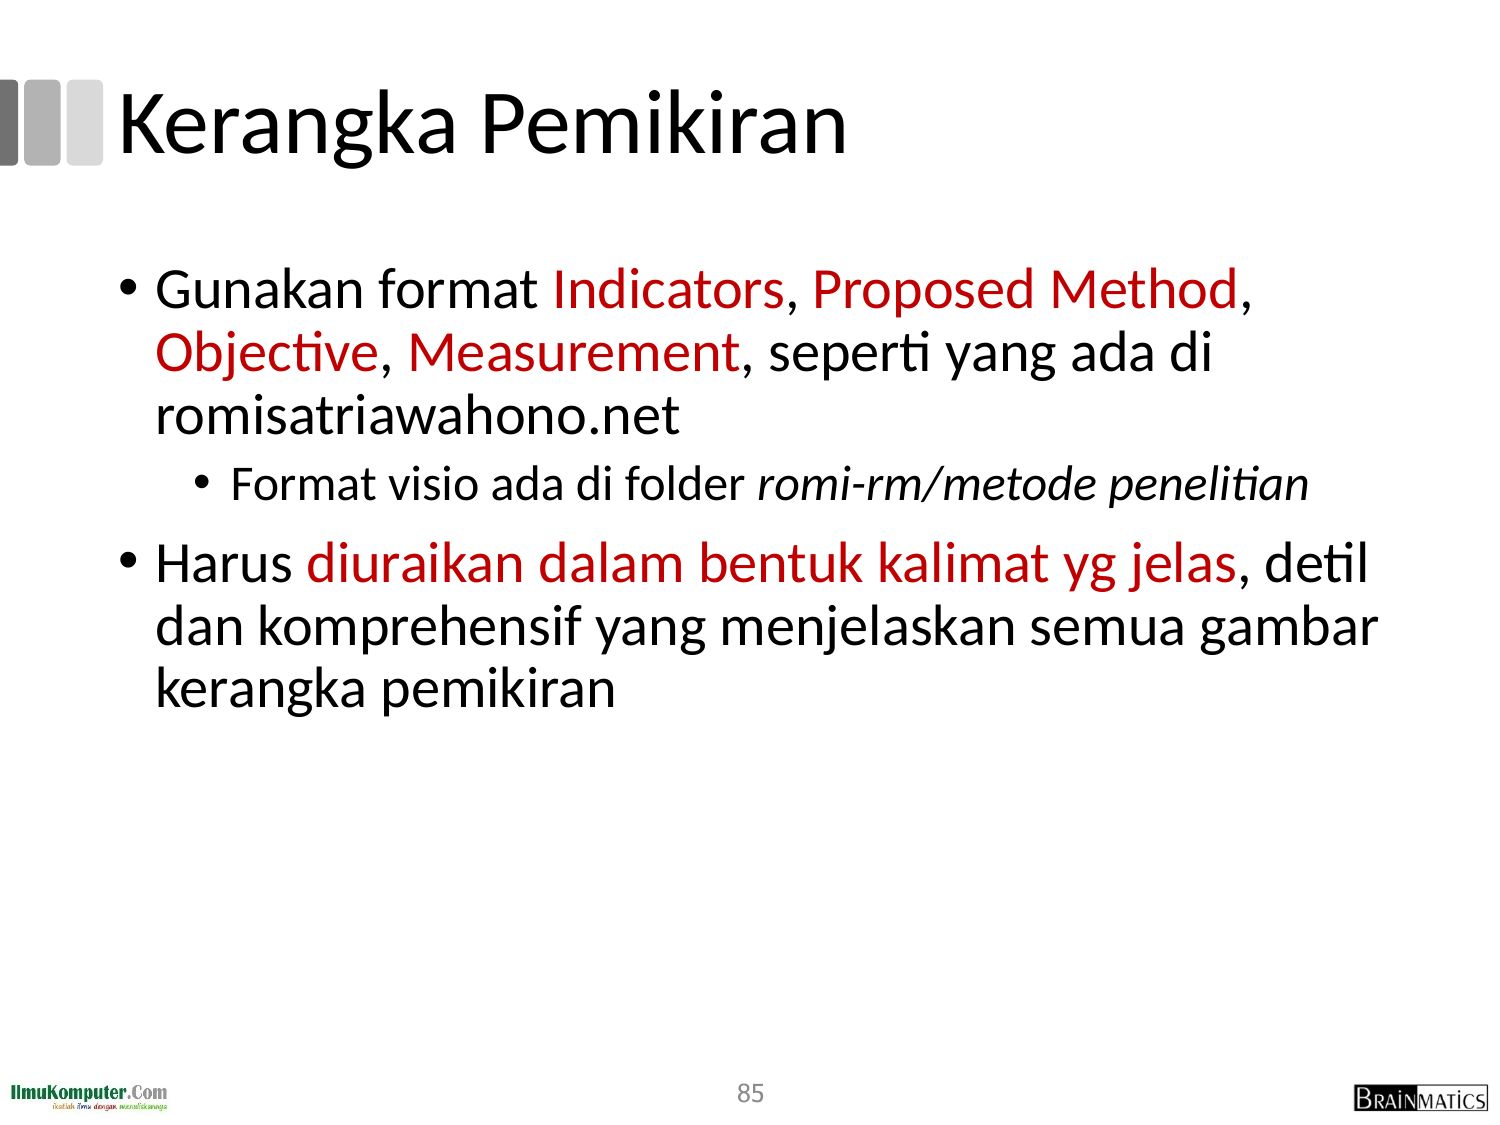

# Kerangka Pemikiran
Gunakan format Indicators, Proposed Method, Objective, Measurement, seperti yang ada di romisatriawahono.net
Format visio ada di folder romi-rm/metode penelitian
Harus diuraikan dalam bentuk kalimat yg jelas, detil dan komprehensif yang menjelaskan semua gambar kerangka pemikiran
85